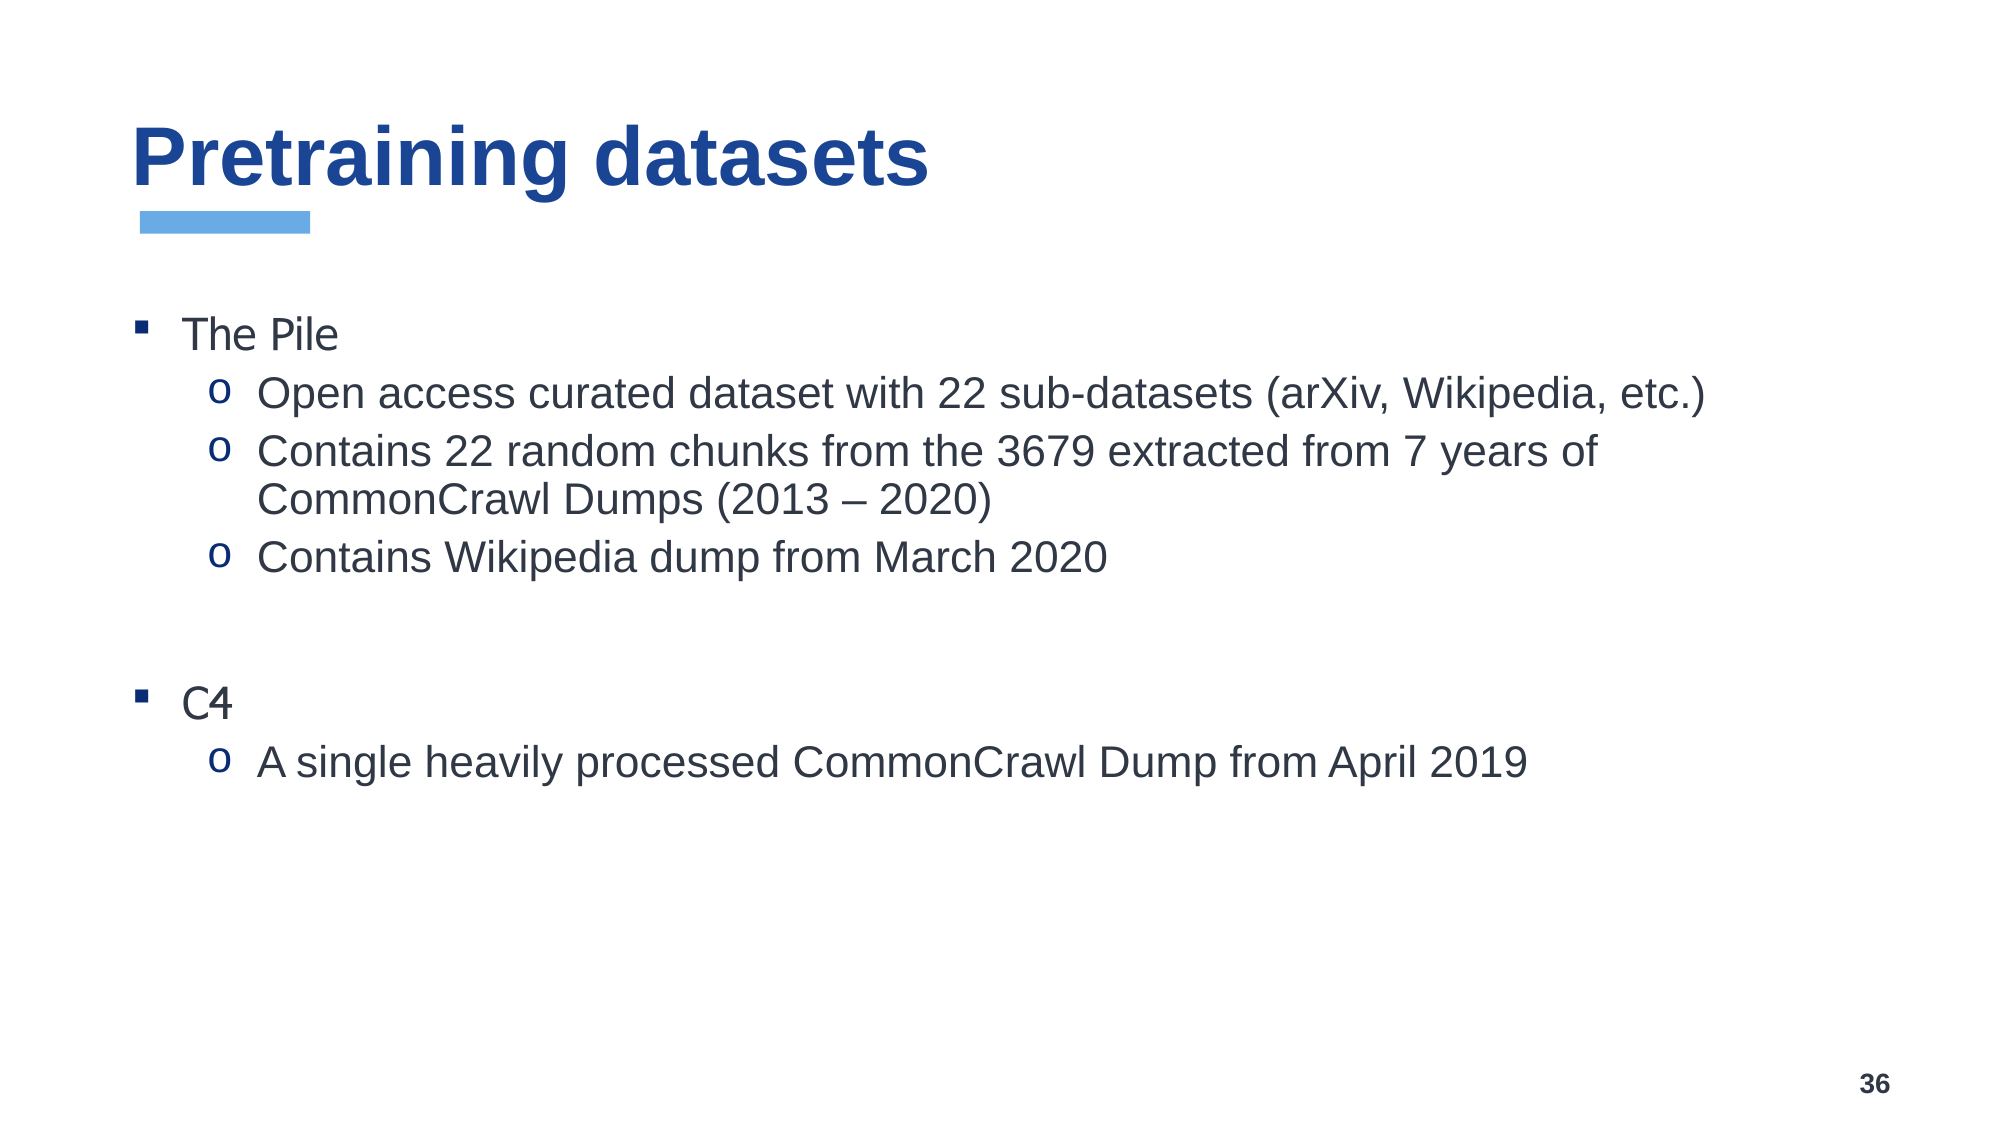

# Pretraining datasets
The Pile
Open access curated dataset with 22 sub-datasets (arXiv, Wikipedia, etc.)
Contains 22 random chunks from the 3679 extracted from 7 years of CommonCrawl Dumps (2013 – 2020)
Contains Wikipedia dump from March 2020

C4
A single heavily processed CommonCrawl Dump from April 2019